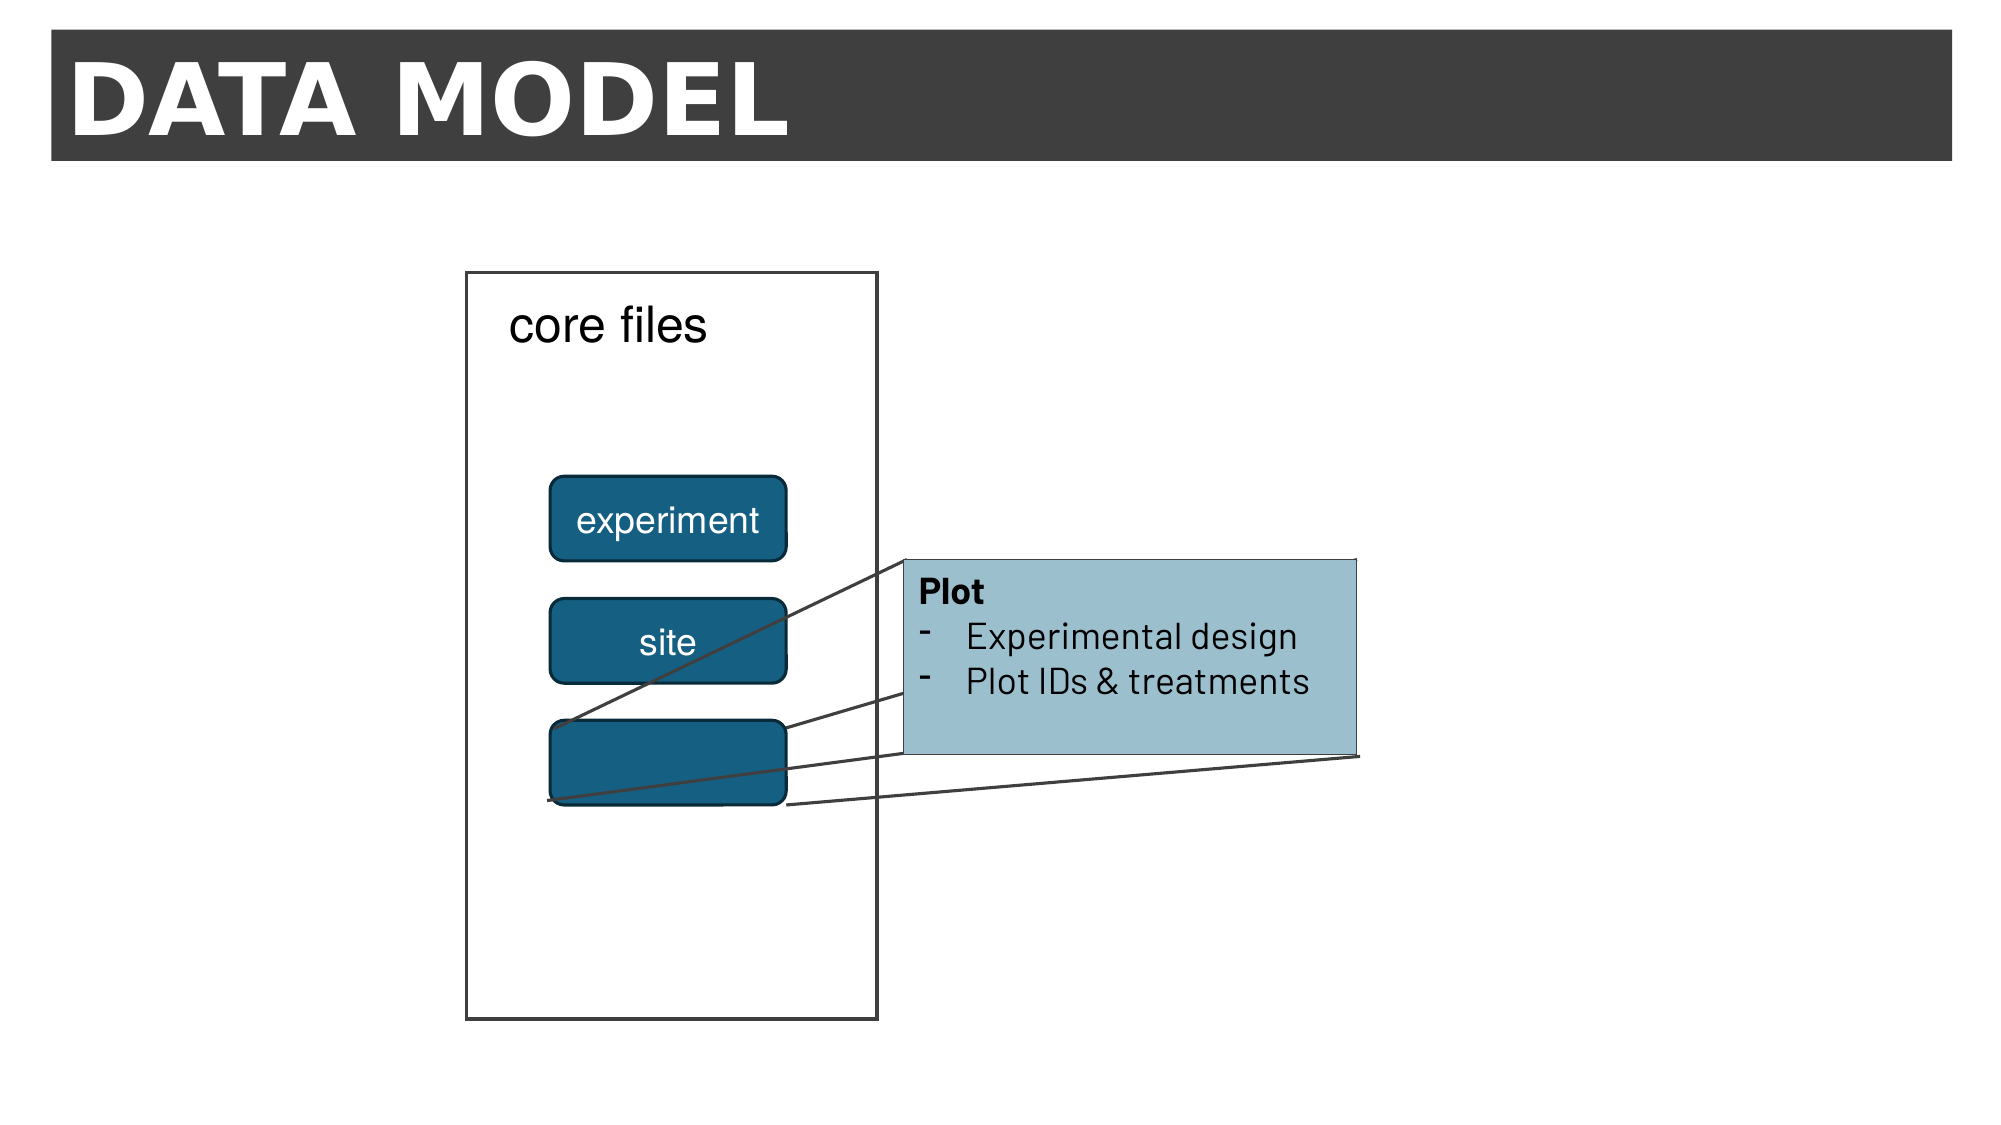

DATA MODEL

core files
experiment
Plot
Experimental design
Plot IDs & treatments

site